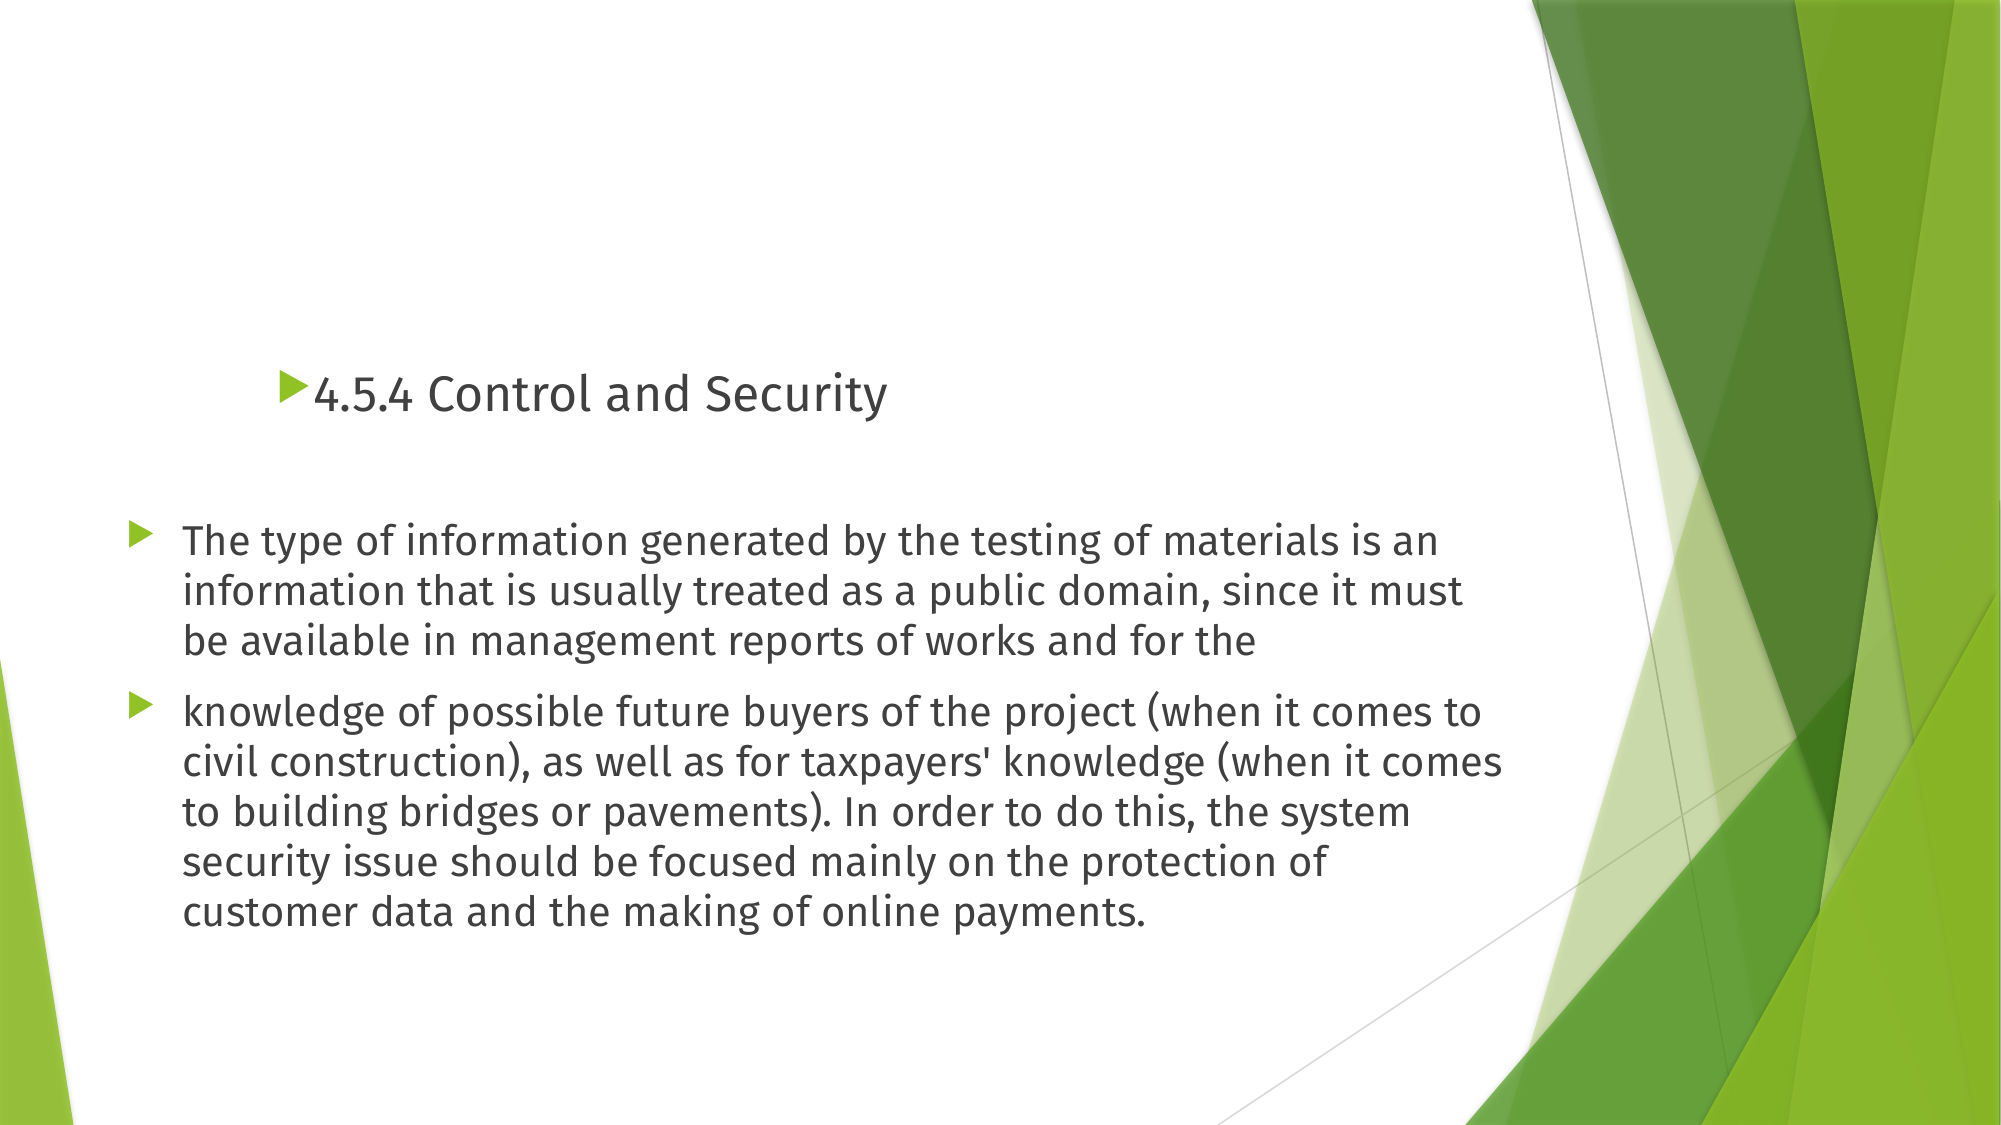

#
4.5.4 Control and Security

The type of information generated by the testing of materials is an information that is usually treated as a public domain, since it must be available in management reports of works and for the
knowledge of possible future buyers of the project (when it comes to civil construction), as well as for taxpayers' knowledge (when it comes to building bridges or pavements). In order to do this, the system security issue should be focused mainly on the protection of customer data and the making of online payments.